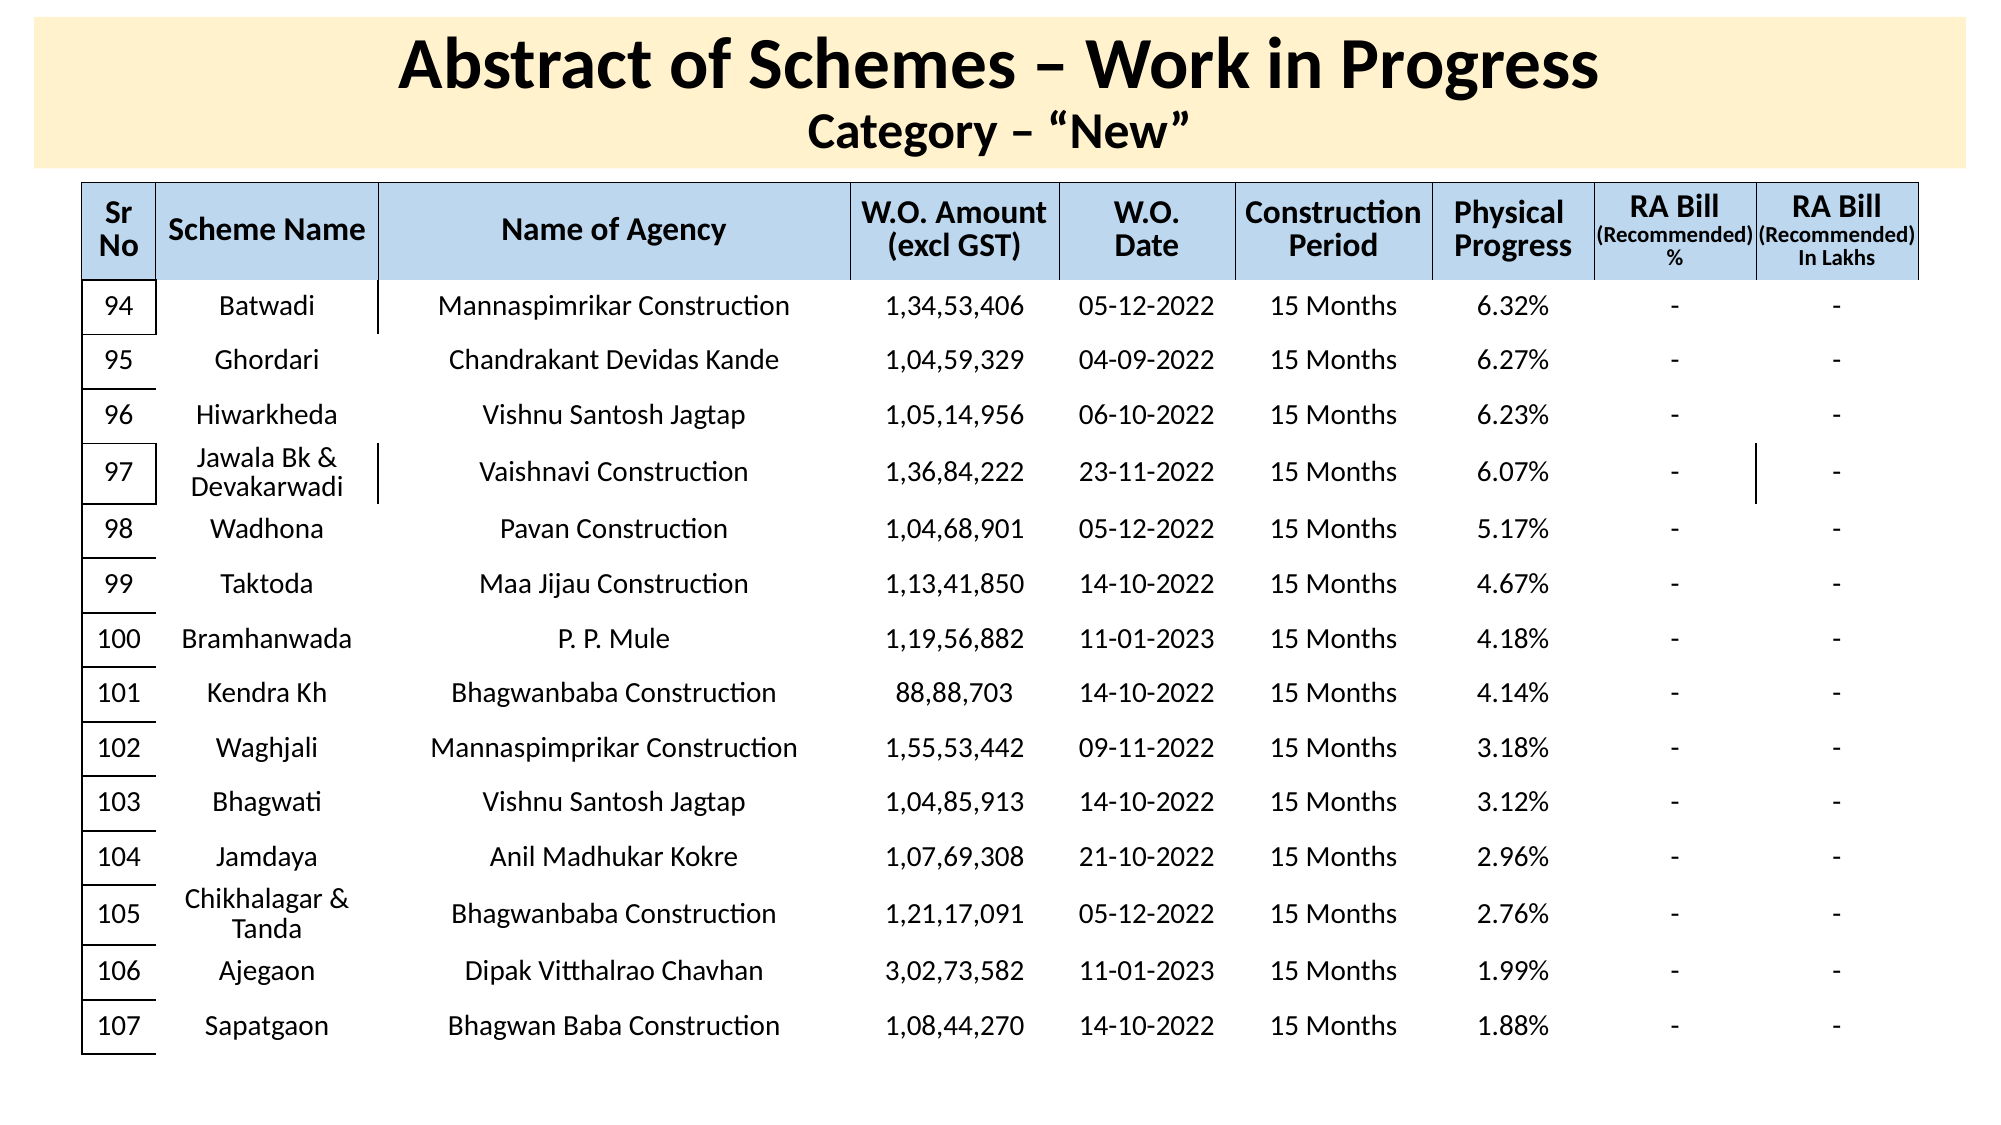

# Abstract of Schemes – Work in Progress Category – “New”
| Sr No | Scheme Name | Name of Agency | W.O. Amount (excl GST) | W.O. Date | Construction Period | Physical Progress | RA Bill (Recommended) % | RA Bill (Recommended) In Lakhs |
| --- | --- | --- | --- | --- | --- | --- | --- | --- |
| 94 | Batwadi | Mannaspimrikar Construction | 1,34,53,406 | 05-12-2022 | 15 Months | 6.32% | - | - |
| --- | --- | --- | --- | --- | --- | --- | --- | --- |
| 95 | Ghordari | Chandrakant Devidas Kande | 1,04,59,329 | 04-09-2022 | 15 Months | 6.27% | - | - |
| 96 | Hiwarkheda | Vishnu Santosh Jagtap | 1,05,14,956 | 06-10-2022 | 15 Months | 6.23% | - | - |
| 97 | Jawala Bk & Devakarwadi | Vaishnavi Construction | 1,36,84,222 | 23-11-2022 | 15 Months | 6.07% | - | - |
| 98 | Wadhona | Pavan Construction | 1,04,68,901 | 05-12-2022 | 15 Months | 5.17% | - | - |
| 99 | Taktoda | Maa Jijau Construction | 1,13,41,850 | 14-10-2022 | 15 Months | 4.67% | - | - |
| 100 | Bramhanwada | P. P. Mule | 1,19,56,882 | 11-01-2023 | 15 Months | 4.18% | - | - |
| 101 | Kendra Kh | Bhagwanbaba Construction | 88,88,703 | 14-10-2022 | 15 Months | 4.14% | - | - |
| 102 | Waghjali | Mannaspimprikar Construction | 1,55,53,442 | 09-11-2022 | 15 Months | 3.18% | - | - |
| 103 | Bhagwati | Vishnu Santosh Jagtap | 1,04,85,913 | 14-10-2022 | 15 Months | 3.12% | - | - |
| 104 | Jamdaya | Anil Madhukar Kokre | 1,07,69,308 | 21-10-2022 | 15 Months | 2.96% | - | - |
| 105 | Chikhalagar & Tanda | Bhagwanbaba Construction | 1,21,17,091 | 05-12-2022 | 15 Months | 2.76% | - | - |
| 106 | Ajegaon | Dipak Vitthalrao Chavhan | 3,02,73,582 | 11-01-2023 | 15 Months | 1.99% | - | - |
| 107 | Sapatgaon | Bhagwan Baba Construction | 1,08,44,270 | 14-10-2022 | 15 Months | 1.88% | - | - |